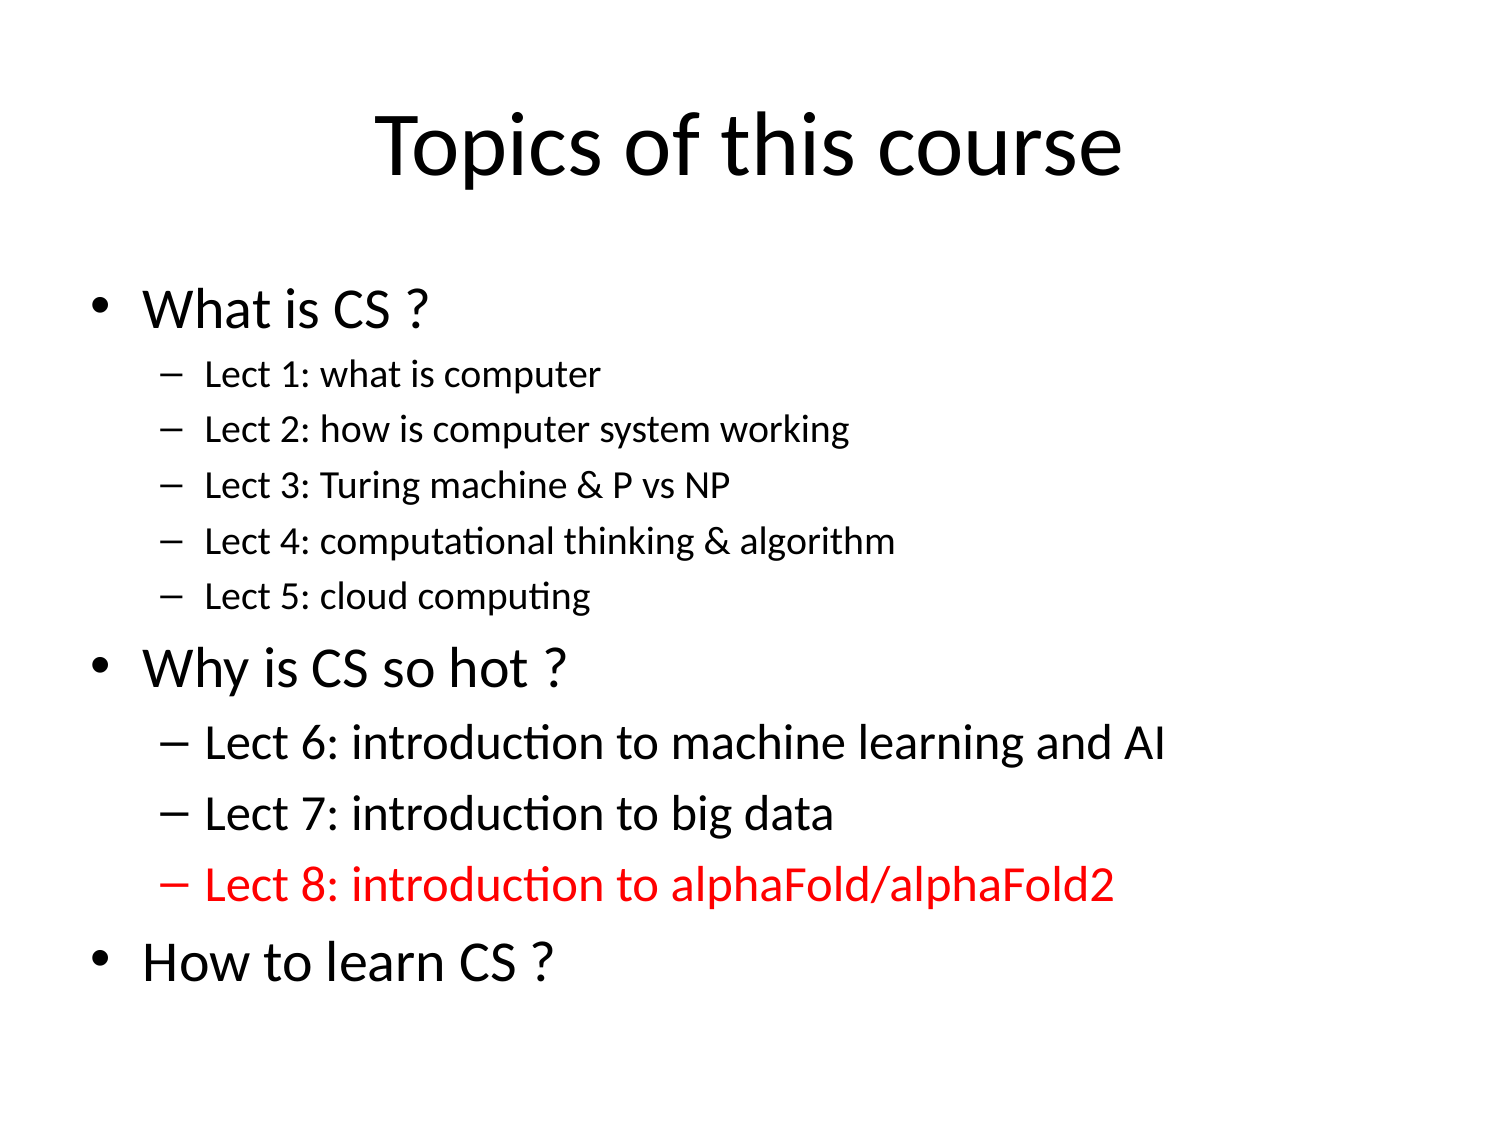

# Topics of this course
What is CS ?
Lect 1: what is computer
Lect 2: how is computer system working
Lect 3: Turing machine & P vs NP
Lect 4: computational thinking & algorithm
Lect 5: cloud computing
Why is CS so hot ?
Lect 6: introduction to machine learning and AI
Lect 7: introduction to big data
Lect 8: introduction to alphaFold/alphaFold2
How to learn CS ?